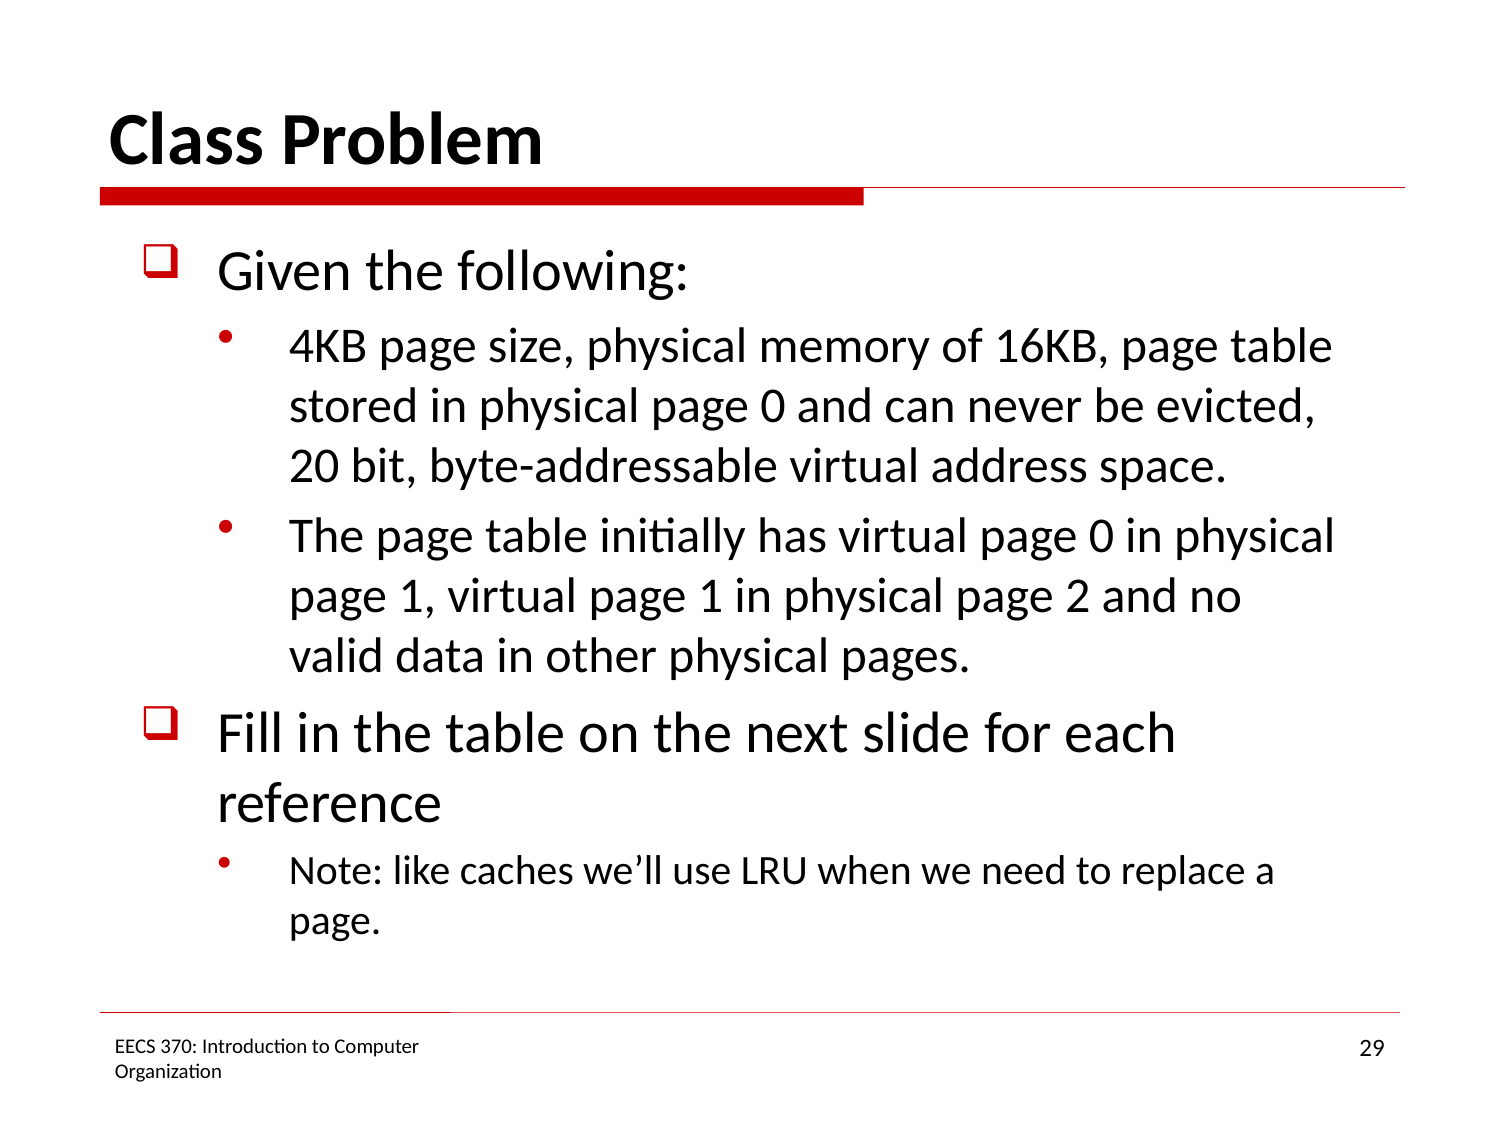

# Class Problem
Given the following:
4KB page size, physical memory of 16KB, page table stored in physical page 0 and can never be evicted, 20 bit, byte-addressable virtual address space.
The page table initially has virtual page 0 in physical page 1, virtual page 1 in physical page 2 and no valid data in other physical pages.
Fill in the table on the next slide for each reference
Note: like caches we’ll use LRU when we need to replace a page.
29
EECS 370: Introduction to Computer Organization